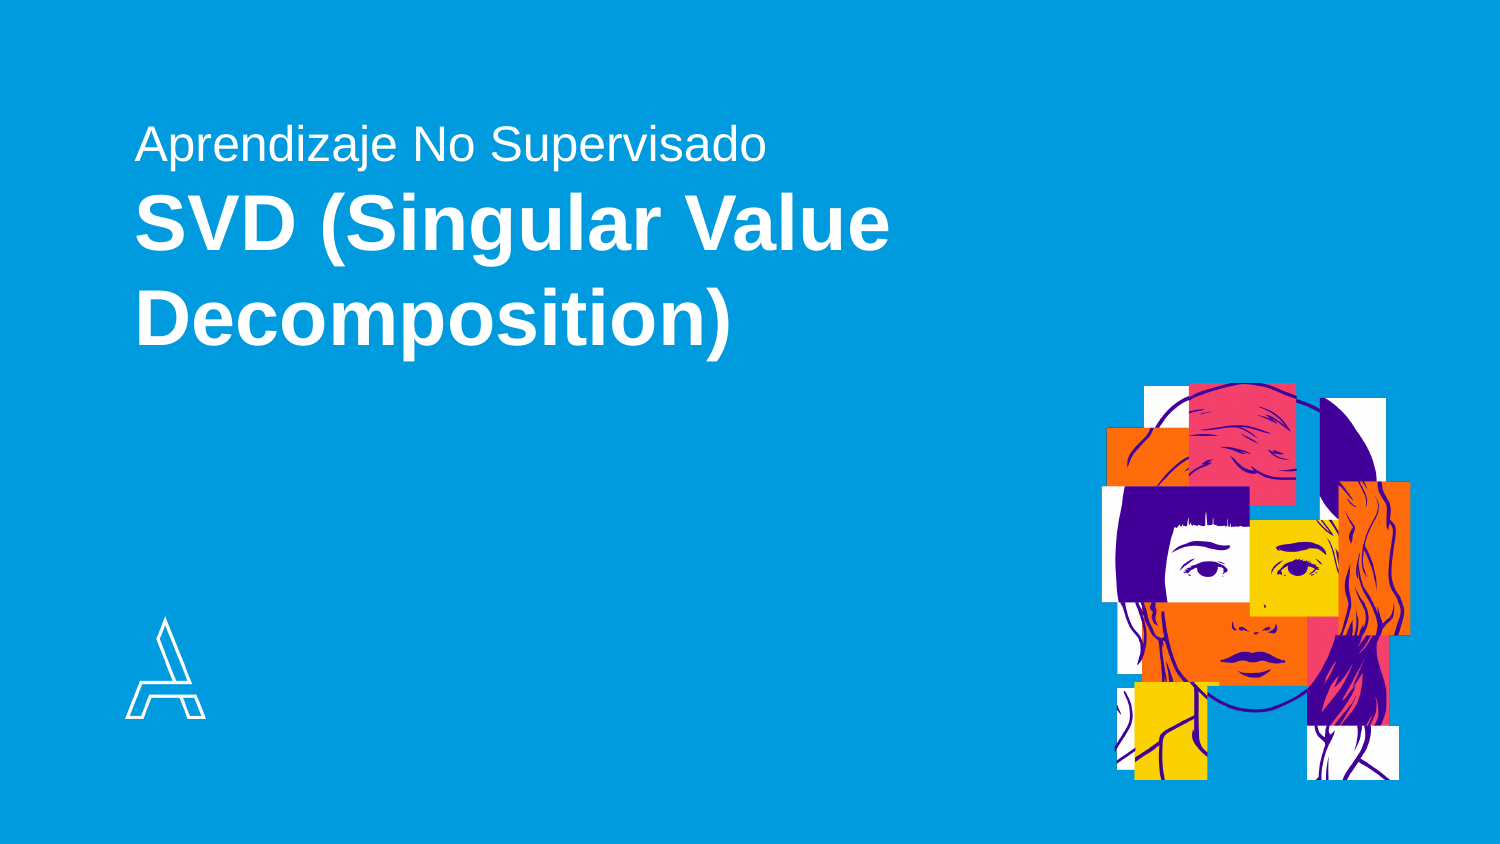

# Aprendizaje No Supervisado
SVD (Singular Value Decomposition)